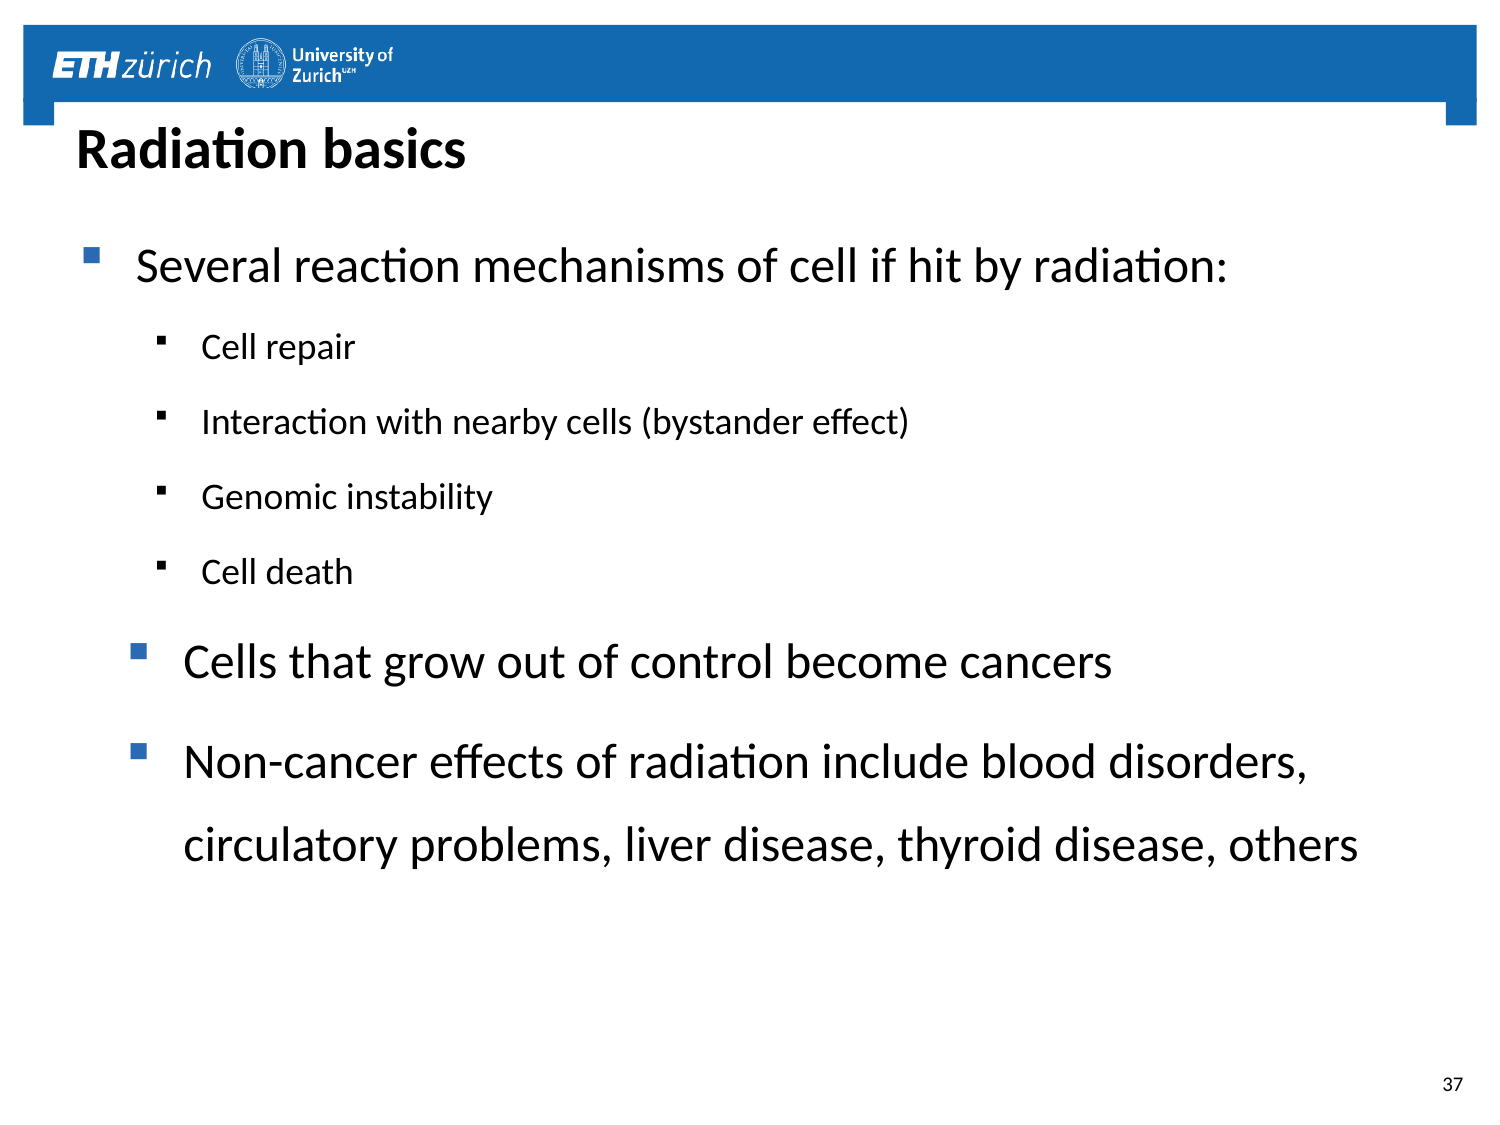

# Radiation basics
Several reaction mechanisms of cell if hit by radiation:
Cell repair
Interaction with nearby cells (bystander effect)
Genomic instability
Cell death
Cells that grow out of control become cancers
Non-cancer effects of radiation include blood disorders, circulatory problems, liver disease, thyroid disease, others
37